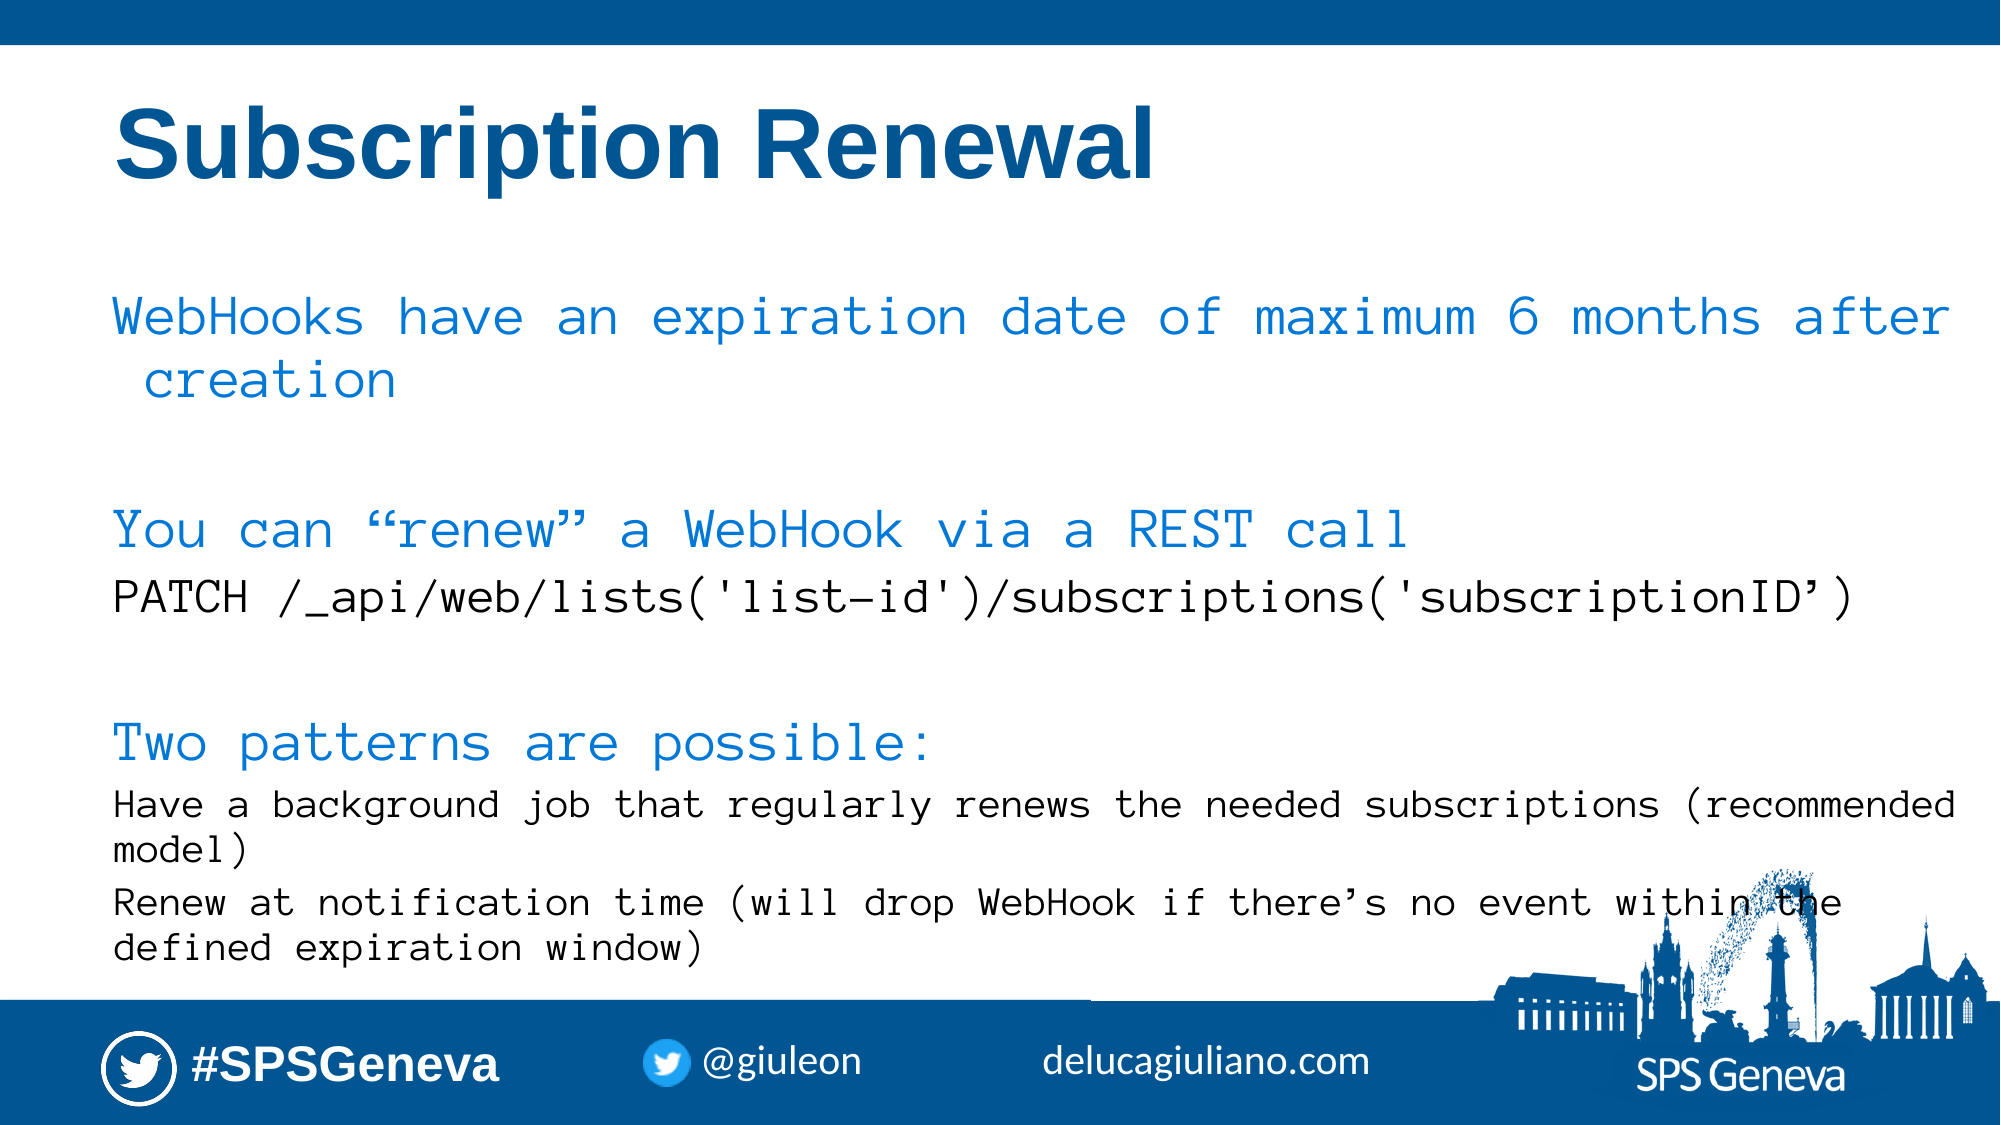

# Subscription Renewal
WebHooks have an expiration date of maximum 6 months after  creation

You can “renew” a WebHook via a REST call
PATCH /_api/web/lists('list-id')/subscriptions('subscriptionID’)

Two patterns are possible:
Have a background job that regularly renews the needed subscriptions (recommended model)
Renew at notification time (will drop WebHook if there’s no event within the defined expiration window)